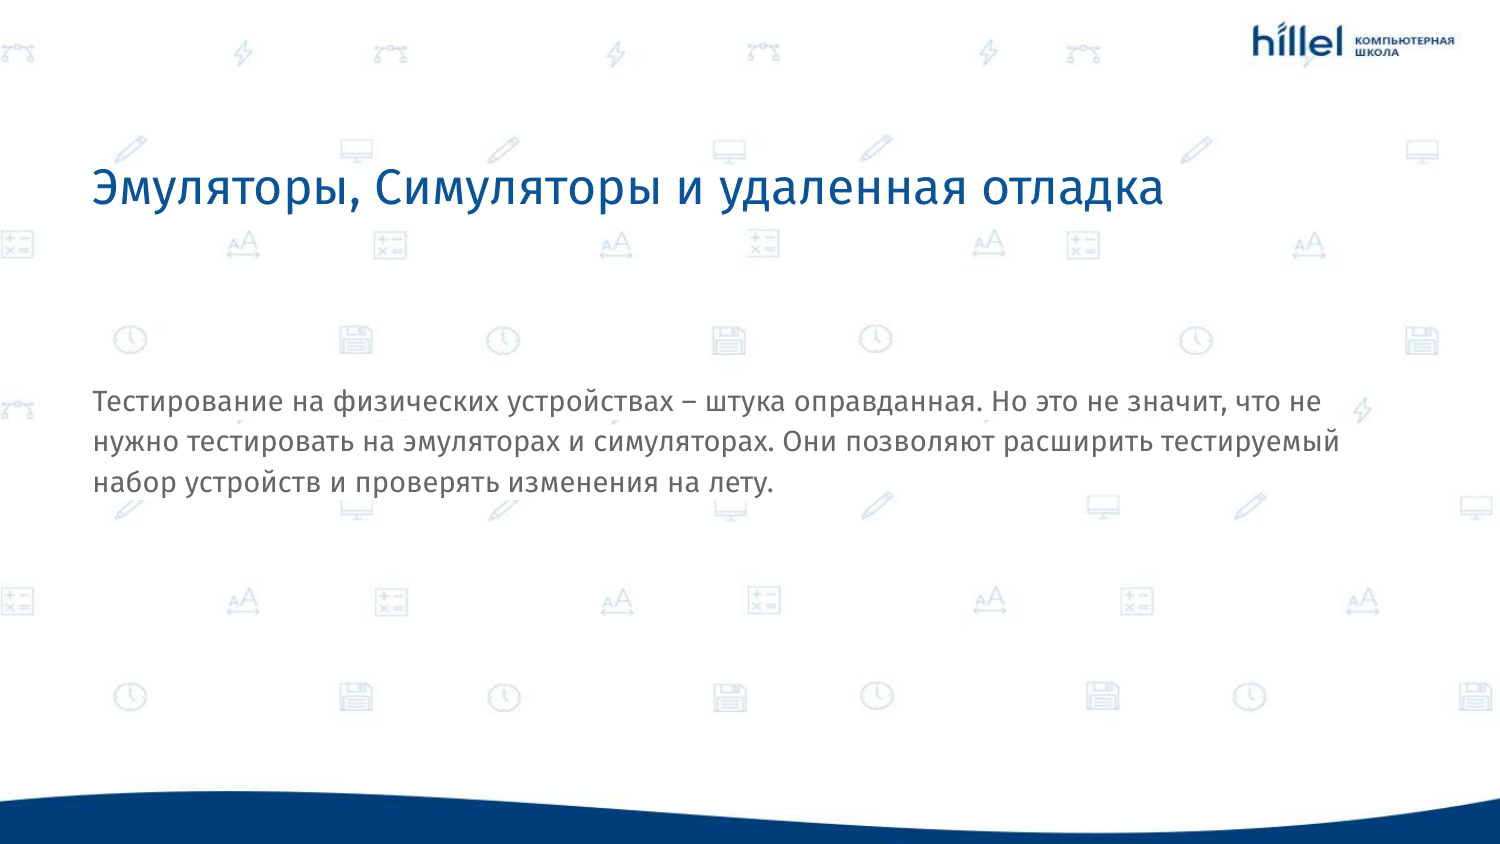

Эмуляторы, Симуляторы и удаленная отладка

Тестирование на физических устройствах – штука оправданная. Но это не значит, что не нужно тестировать на эмуляторах и симуляторах. Они позволяют расширить тестируемый набор устройств и проверять изменения на лету.